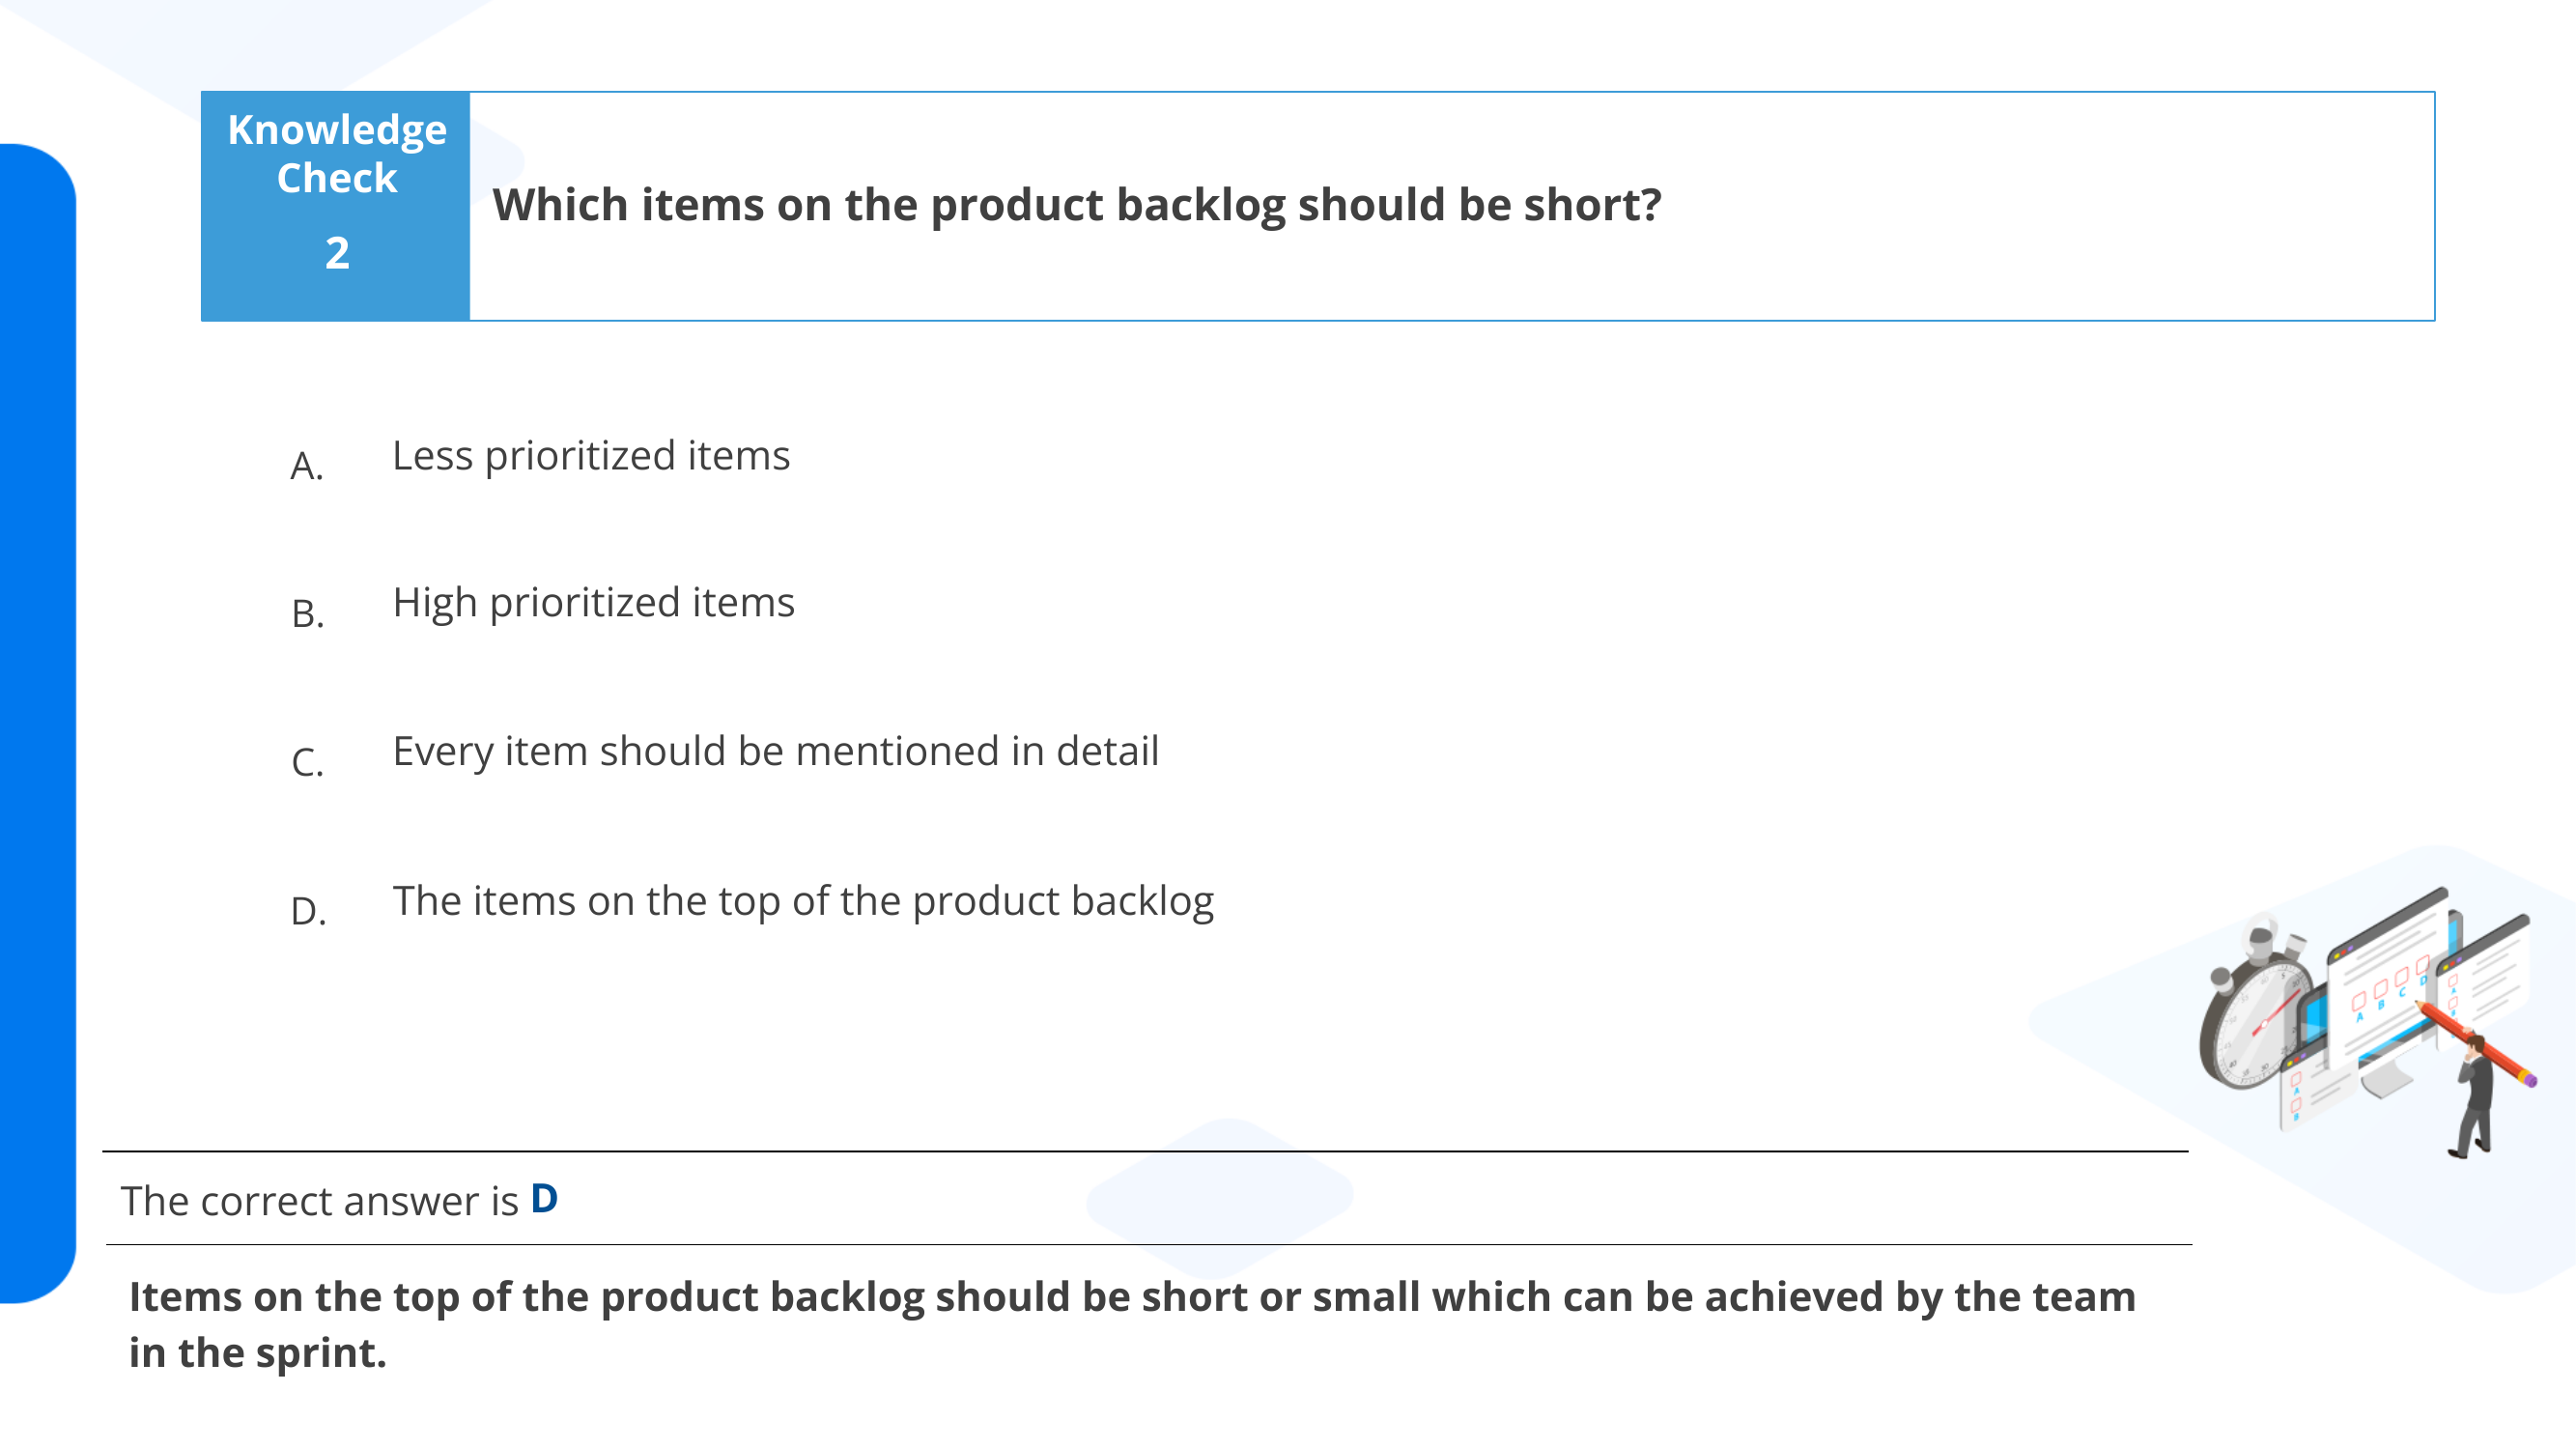

Which items on the product backlog should be short?
2
Less prioritized items
High prioritized items

Every item should be mentioned in detail

The items on the top of the product backlog

D
Items on the top of the product backlog should be short or small which can be achieved by the team in the sprint.